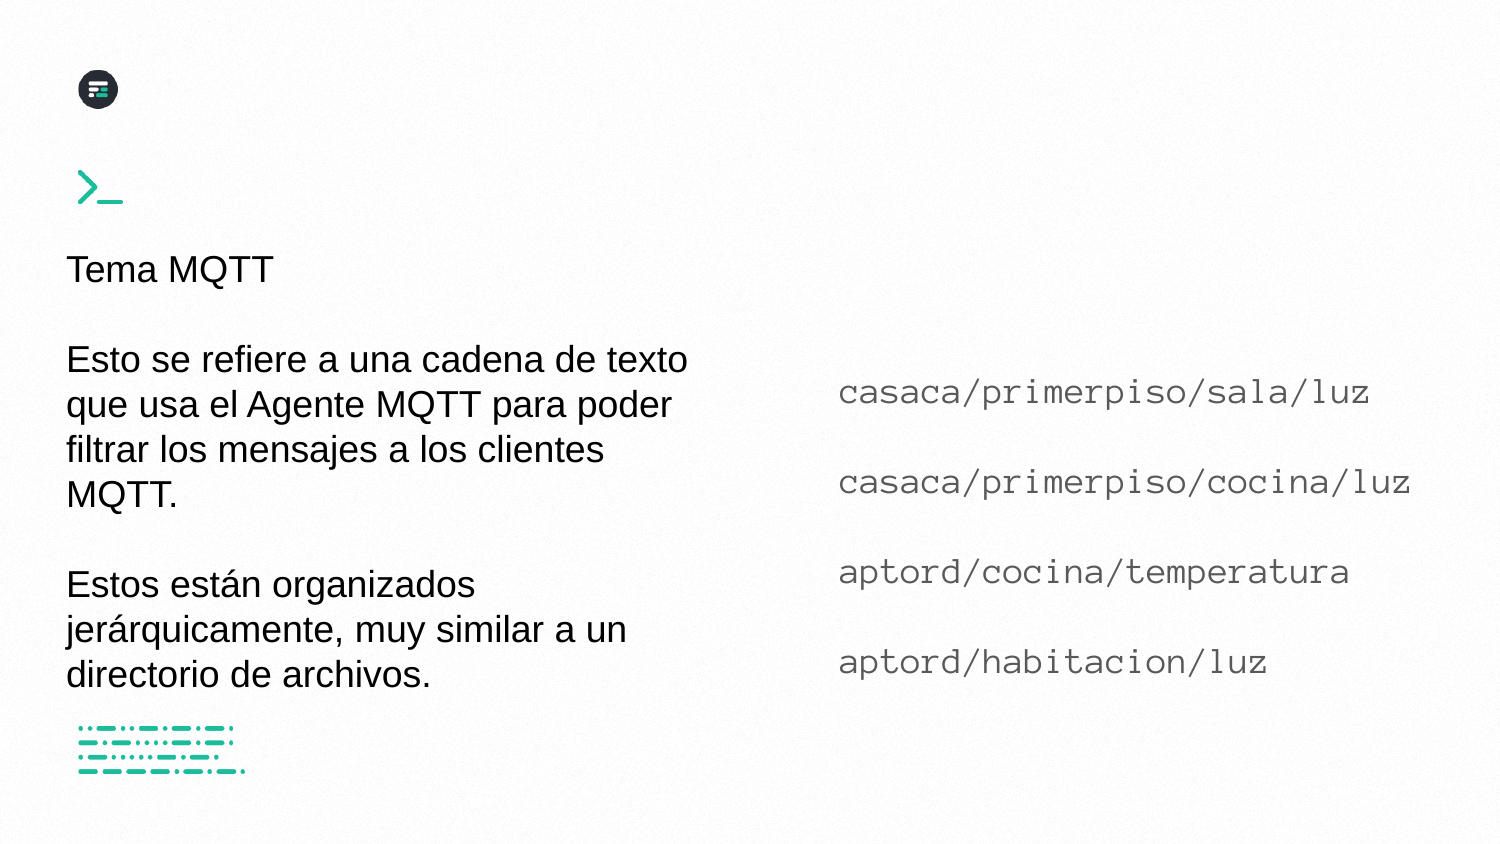

# Tema MQTT

Esto se refiere a una cadena de texto que usa el Agente MQTT para poder filtrar los mensajes a los clientes MQTT.
Estos están organizados jerárquicamente, muy similar a un directorio de archivos.
casaca/primerpiso/sala/luz

casaca/primerpiso/cocina/luz

aptord/cocina/temperatura

aptord/habitacion/luz